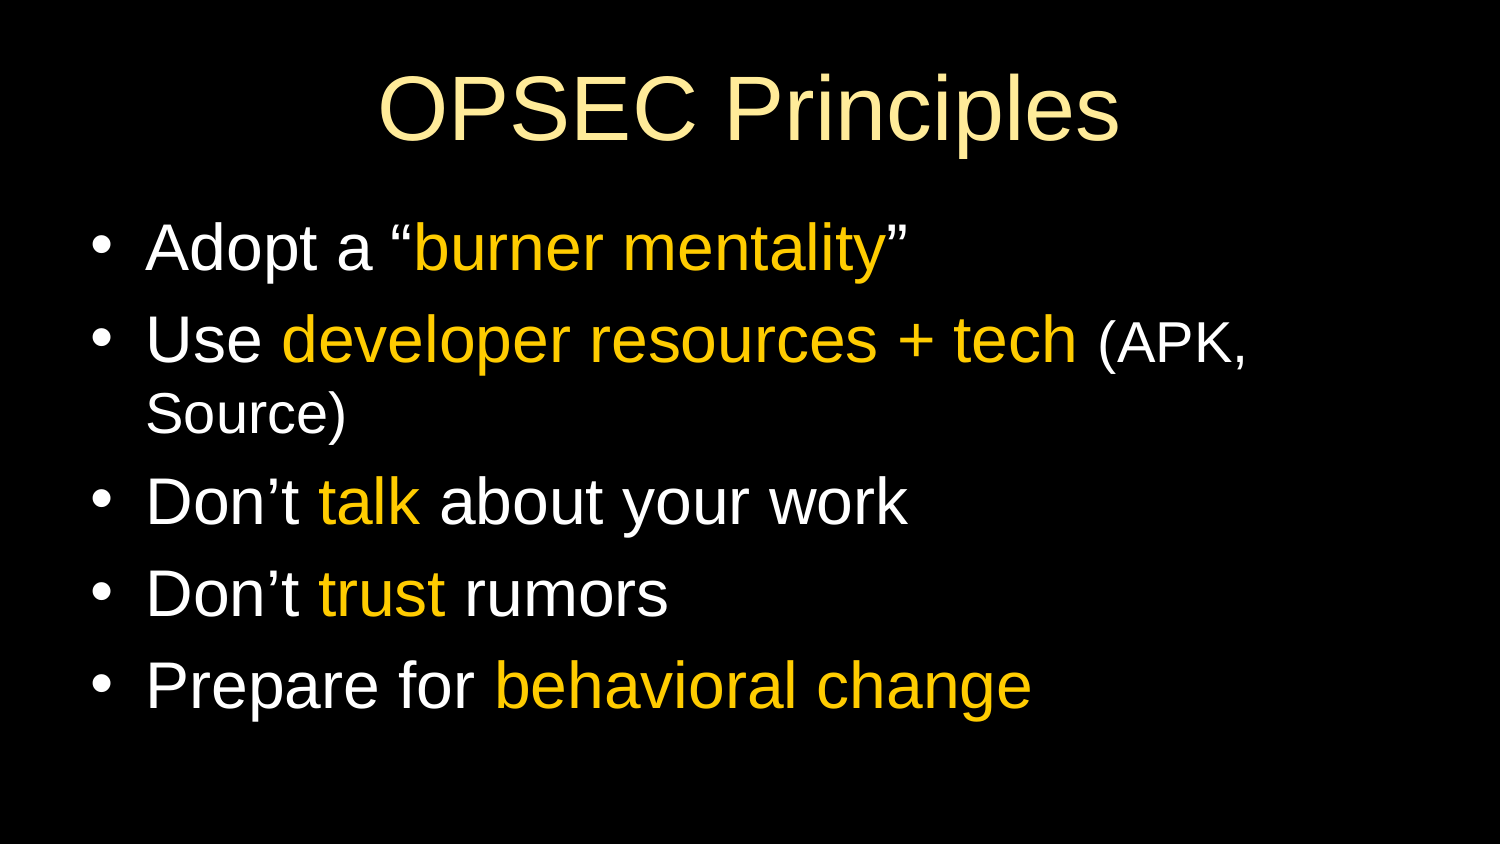

# OPSEC Principles
Adopt a “burner mentality”
Use developer resources + tech (APK, Source)
Don’t talk about your work
Don’t trust rumors
Prepare for behavioral change